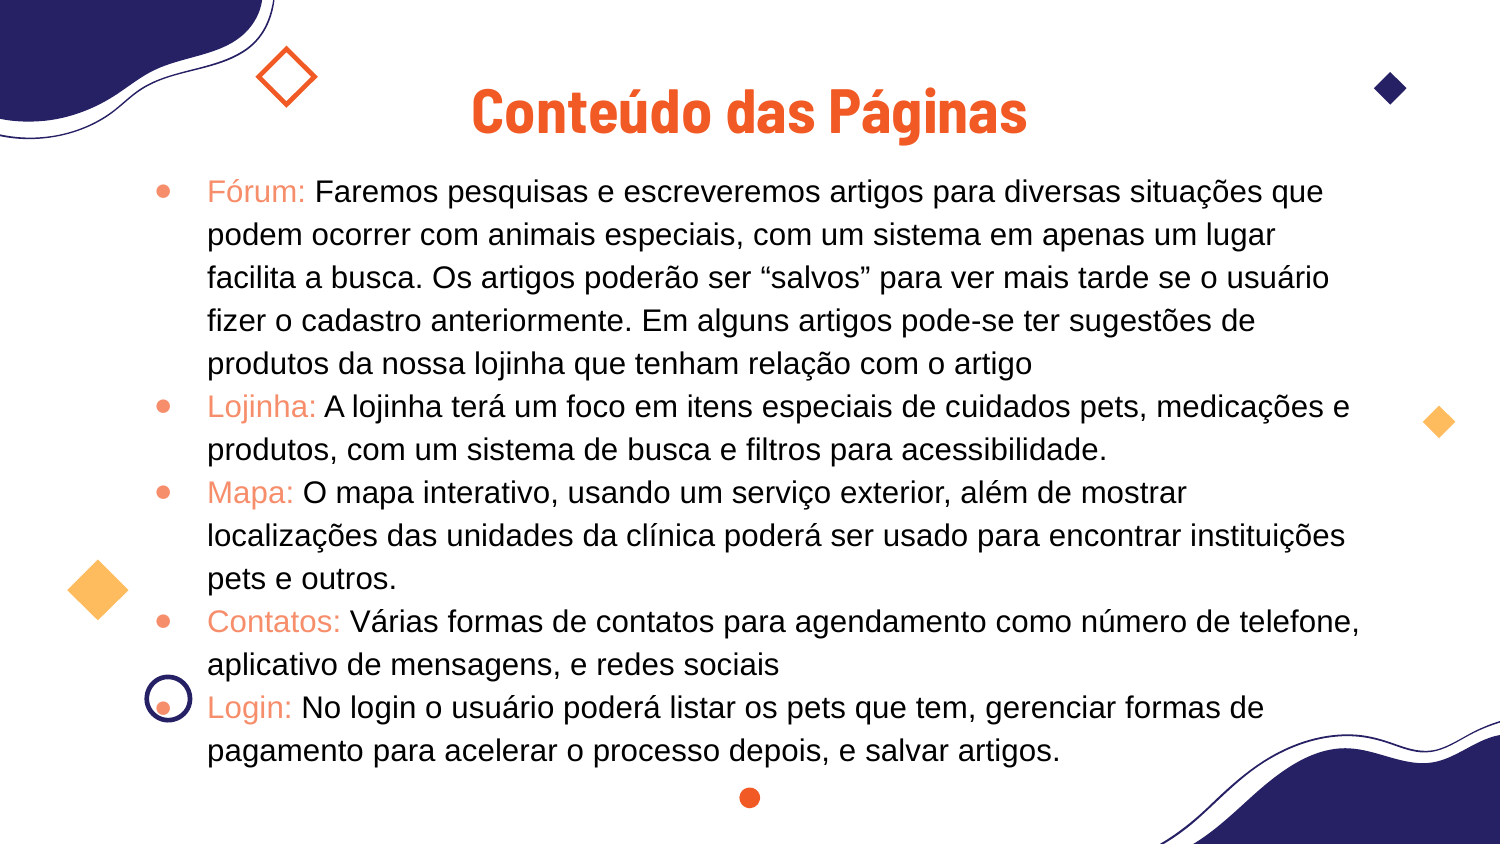

# Conteúdo das Páginas
Fórum: Faremos pesquisas e escreveremos artigos para diversas situações que podem ocorrer com animais especiais, com um sistema em apenas um lugar facilita a busca. Os artigos poderão ser “salvos” para ver mais tarde se o usuário fizer o cadastro anteriormente. Em alguns artigos pode-se ter sugestões de produtos da nossa lojinha que tenham relação com o artigo
Lojinha: A lojinha terá um foco em itens especiais de cuidados pets, medicações e produtos, com um sistema de busca e filtros para acessibilidade.
Mapa: O mapa interativo, usando um serviço exterior, além de mostrar localizações das unidades da clínica poderá ser usado para encontrar instituições pets e outros.
Contatos: Várias formas de contatos para agendamento como número de telefone, aplicativo de mensagens, e redes sociais
Login: No login o usuário poderá listar os pets que tem, gerenciar formas de pagamento para acelerar o processo depois, e salvar artigos.